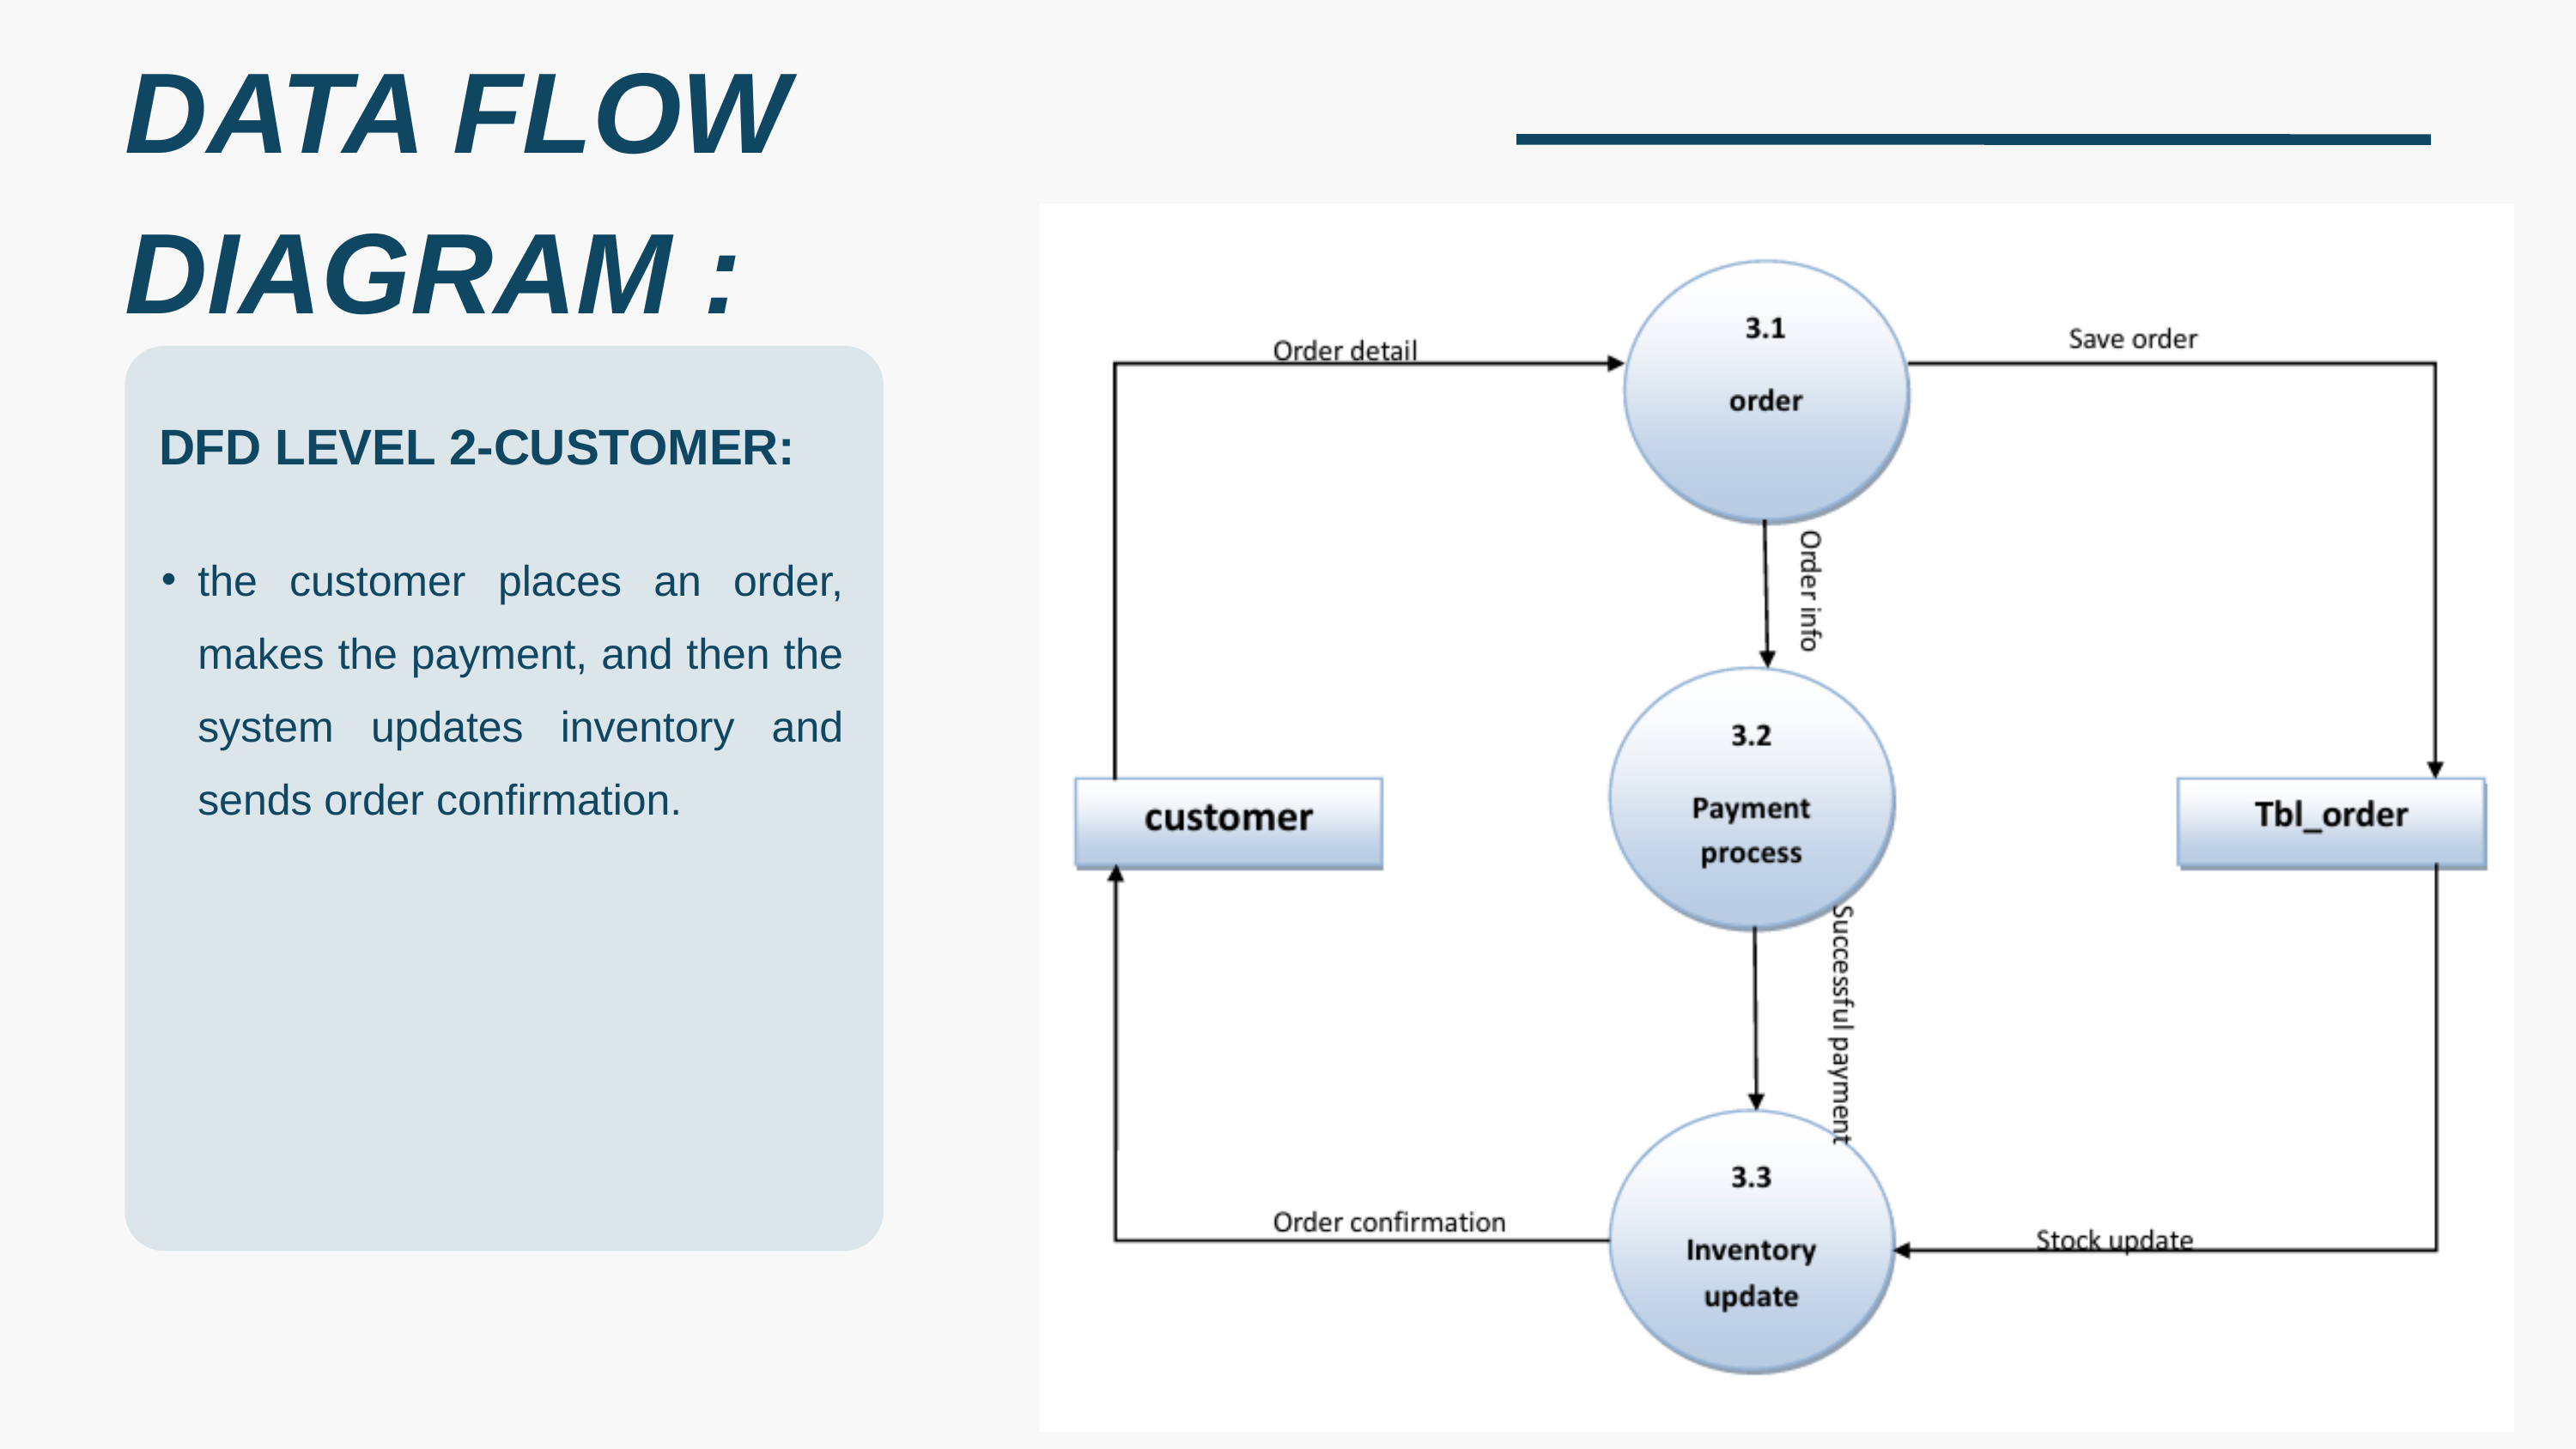

DATA FLOW DIAGRAM :

 DFD LEVEL 2-CUSTOMER:
the customer places an order, makes the payment, and then the system updates inventory and sends order confirmation.